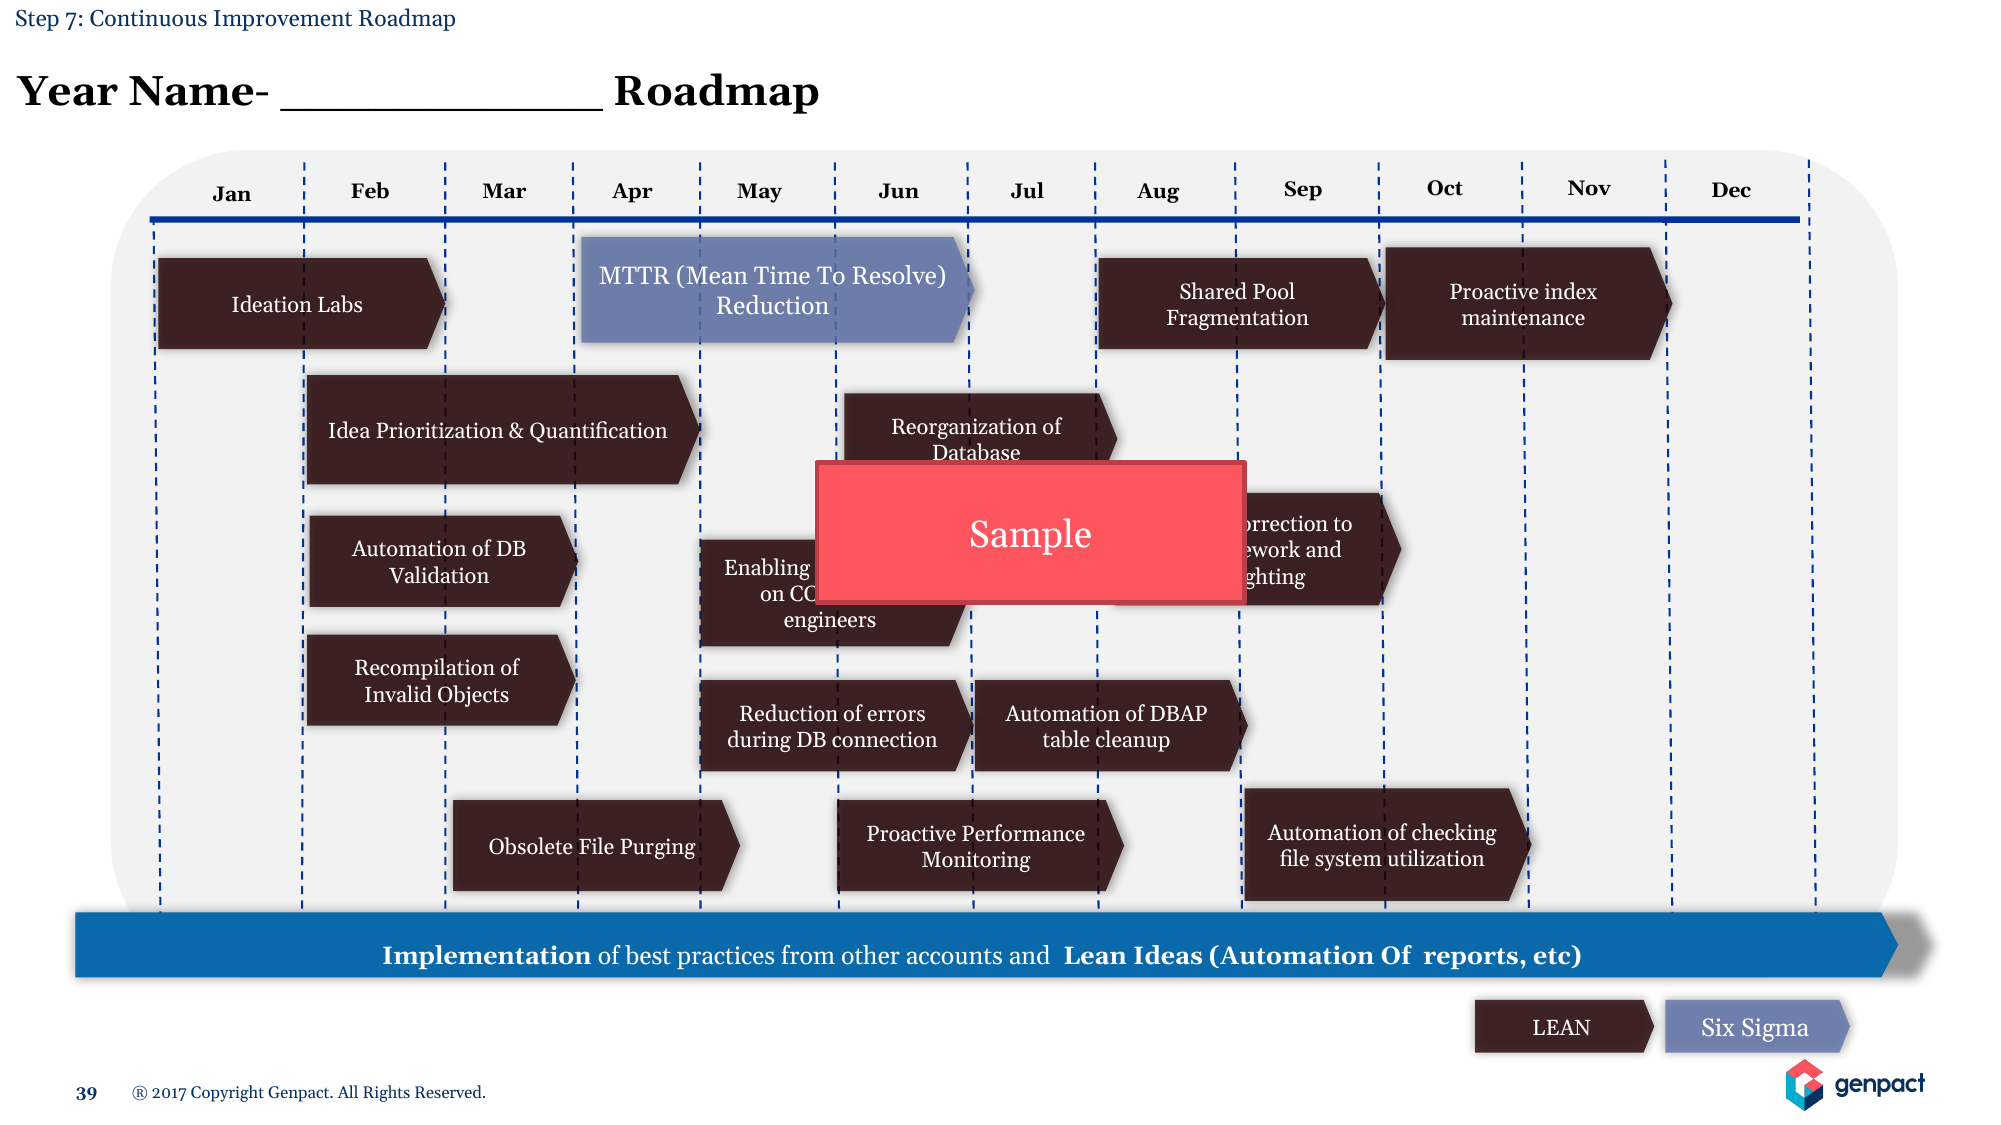

Step 7: Continuous Improvement Roadmap
BPMS Live ► Step 7 ► Continuous Improvement Opportunities ►
Year Name- ___________ Roadmap

Feb
Mar
Apr
May
Jun
Jul
Jan

Oct
Nov
Sep
Dec
Aug
MTTR (Mean Time To Resolve) Reduction
Proactive index maintenance
Ideation Labs
Shared Pool Fragmentation
Idea Prioritization & Quantification
Reorganization of Database
Process correction to reduce rework and firefighting
Automation of DB Validation
Enabling email option on CCSN to all engineers
Recompilation of Invalid Objects
Reduction of errors during DB connection
Automation of DBAP table cleanup
Automation of checking file system utilization
Obsolete File Purging
Proactive Performance Monitoring
LEAN
Sample
Implementation of best practices from other accounts and  Lean Ideas (Automation Of  reports, etc)
Six Sigma